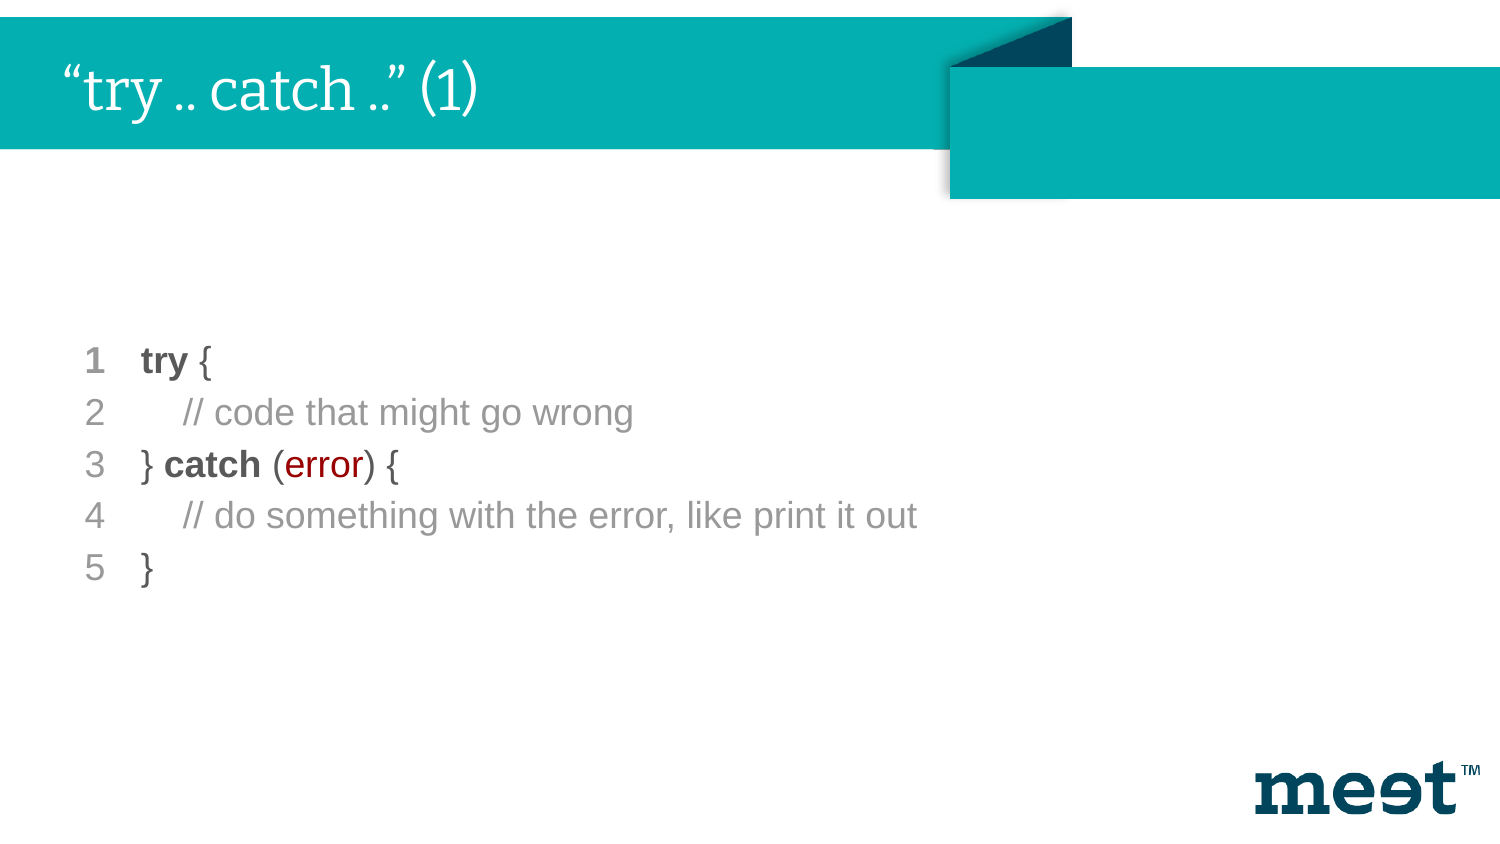

“try .. catch ..” (1)
try {
    // code that might go wrong
} catch (error) {
    // do something with the error, like print it out
}